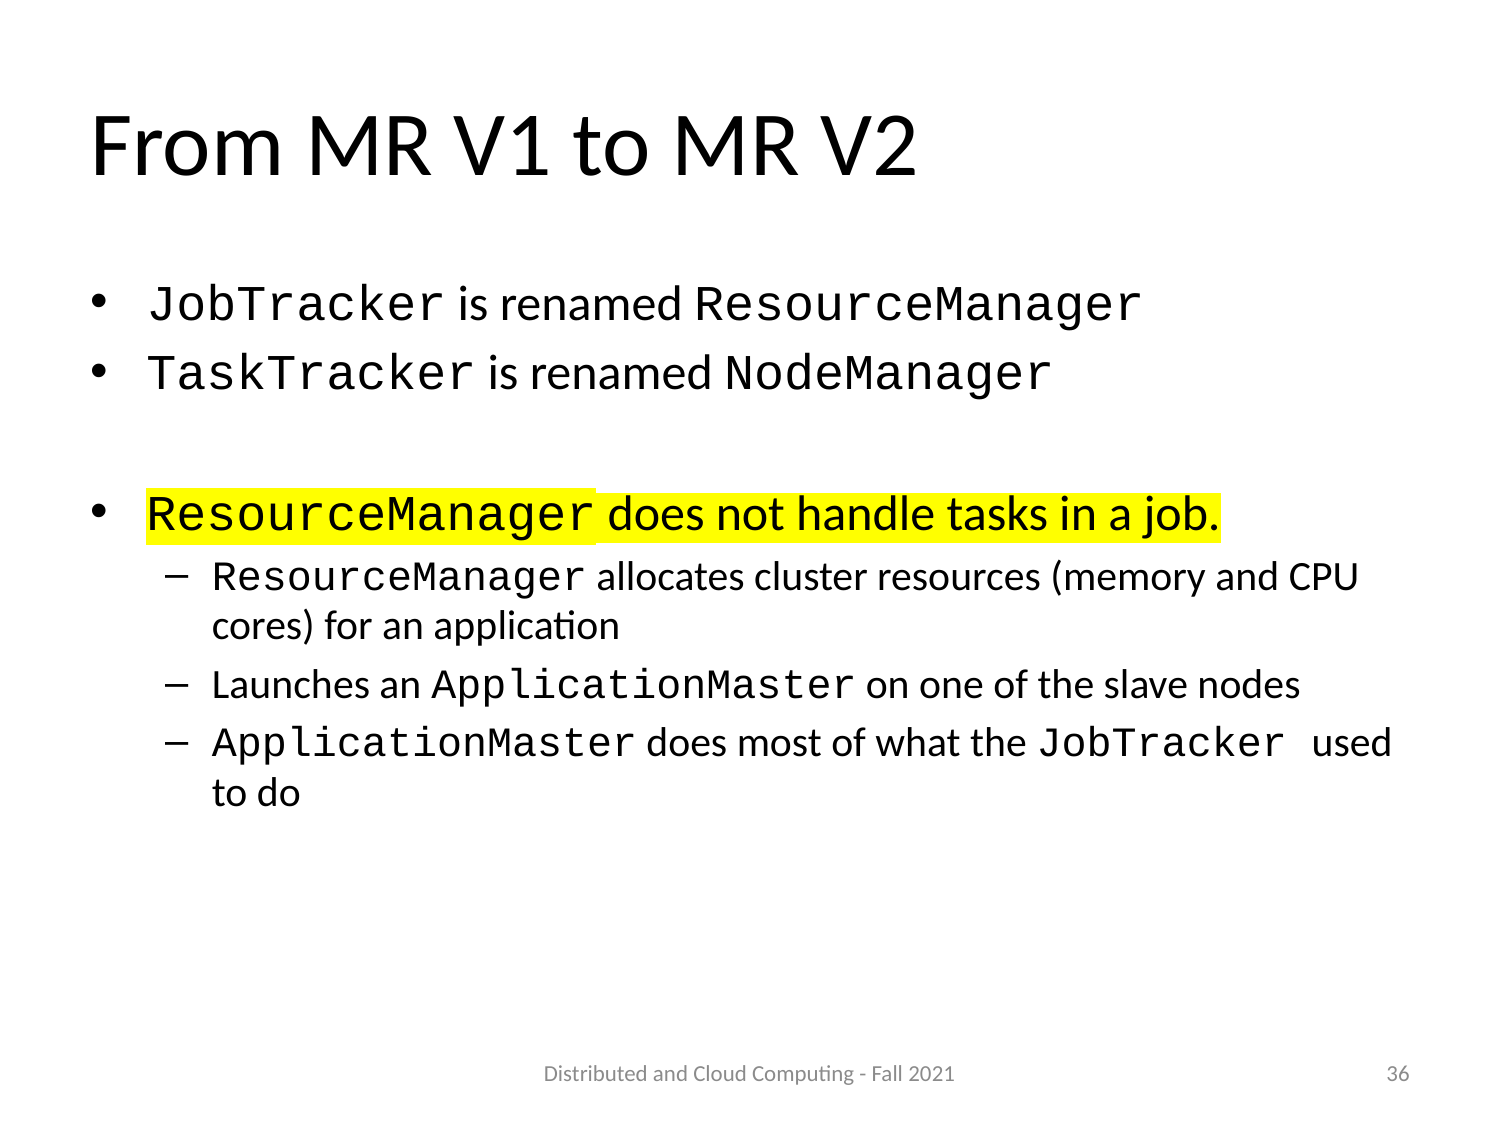

# From MR V1 to MR V2
JobTracker is renamed ResourceManager
TaskTracker is renamed NodeManager

ResourceManager does not handle tasks in a job.
ResourceManager allocates cluster resources (memory and CPU cores) for an application
Launches an ApplicationMaster on one of the slave nodes
ApplicationMaster does most of what the JobTracker used to do
Distributed and Cloud Computing - Fall 2021
36